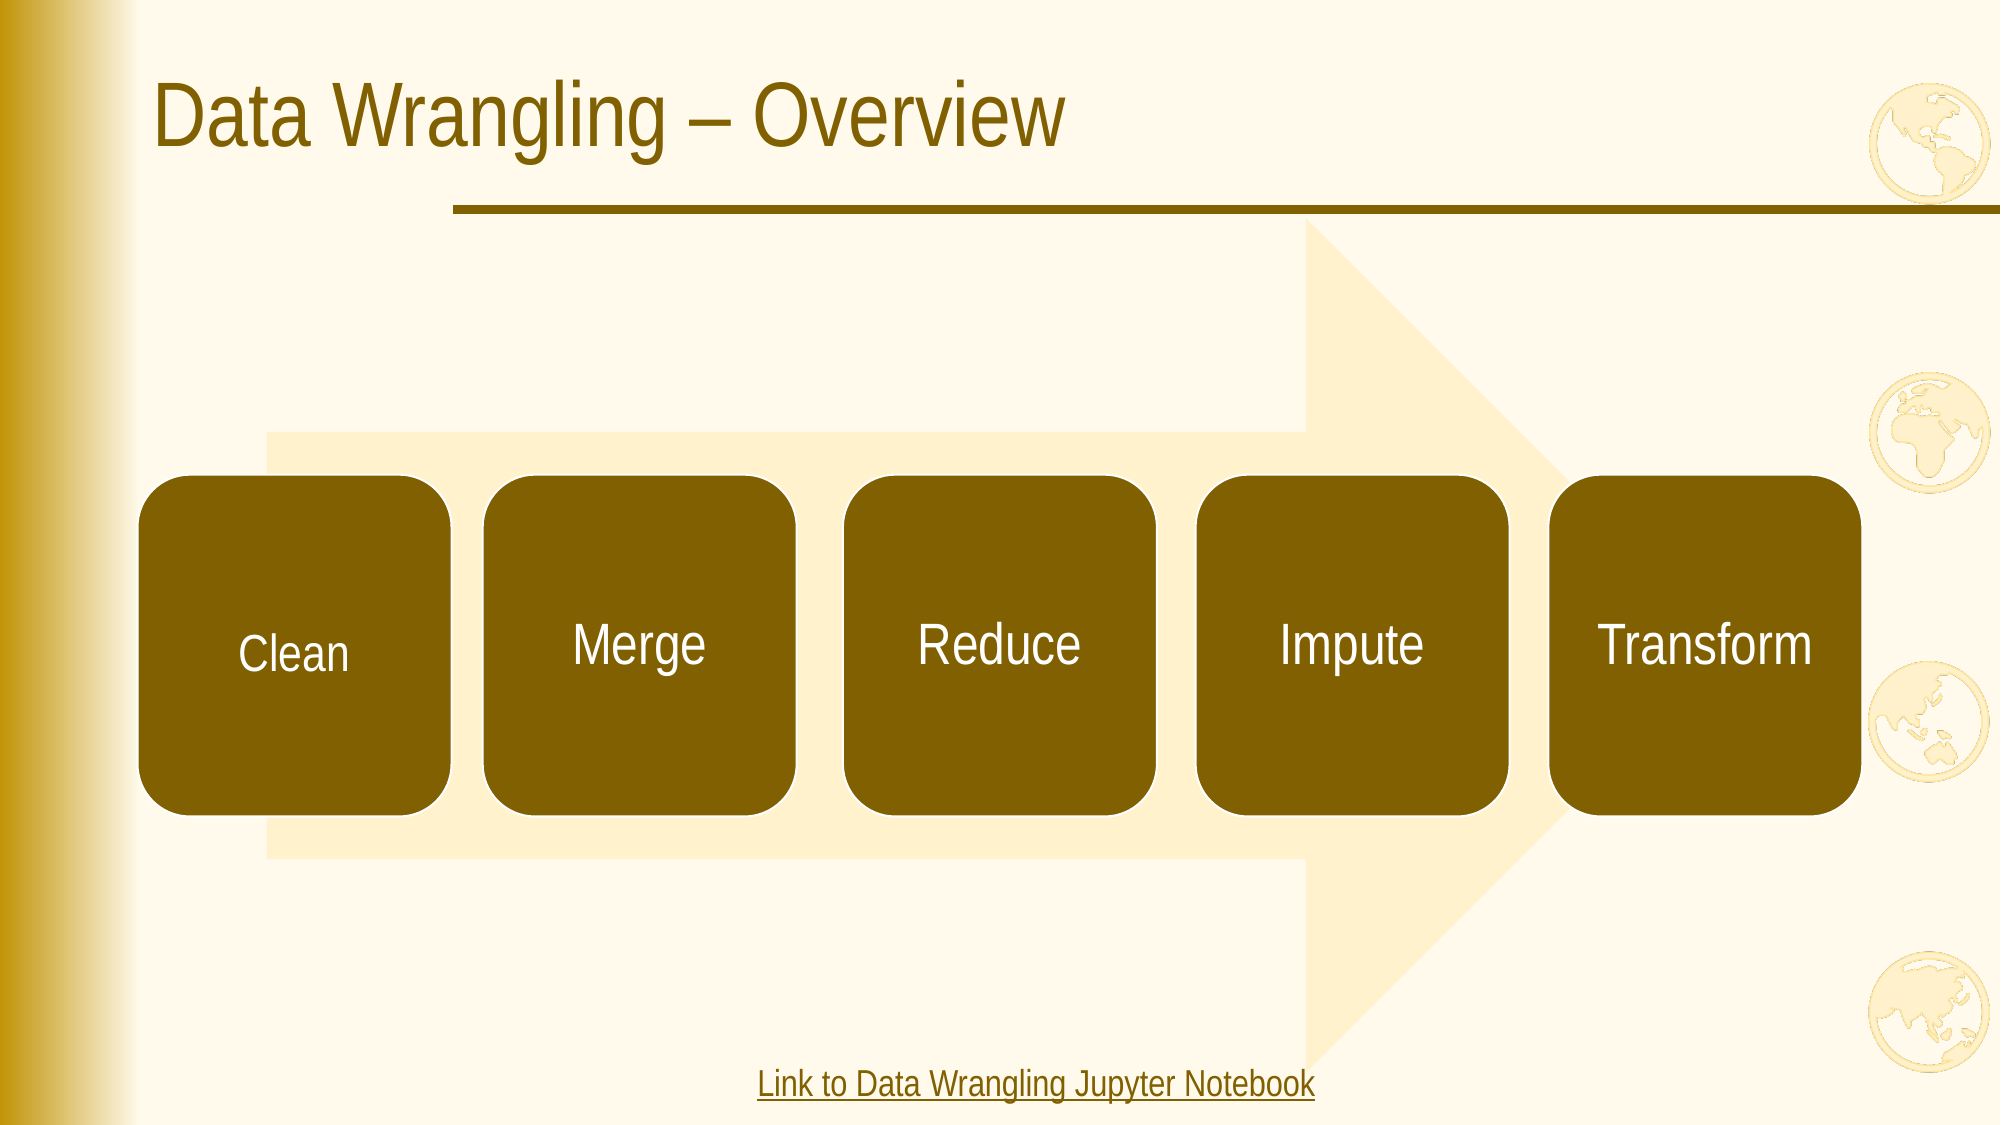

# Data Wrangling – Overview

Clean

Merge
Reduce
Impute
Transform
Link to Data Wrangling Jupyter Notebook